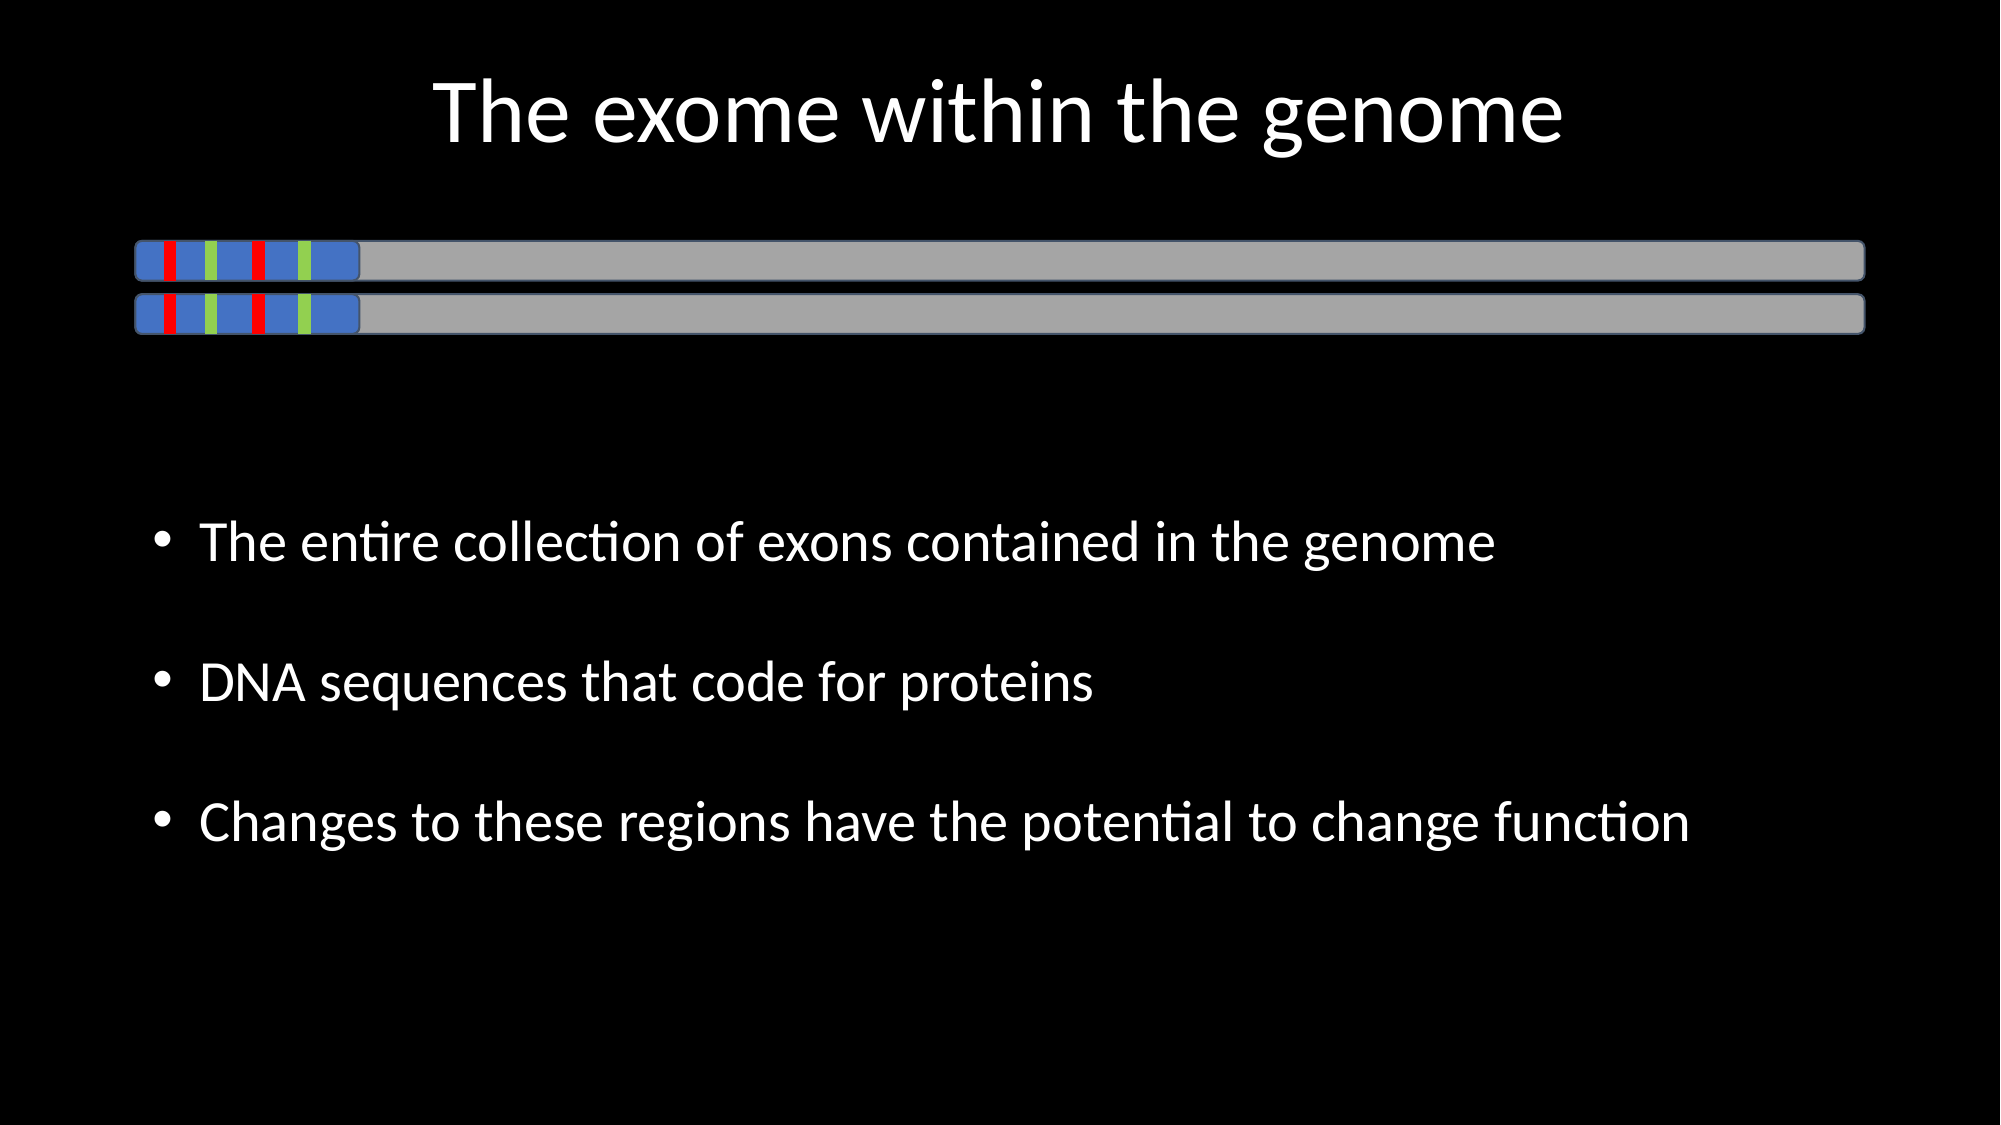

# The exome within the genome

The entire collection of exons contained in the genome
DNA sequences that code for proteins
Changes to these regions have the potential to change function